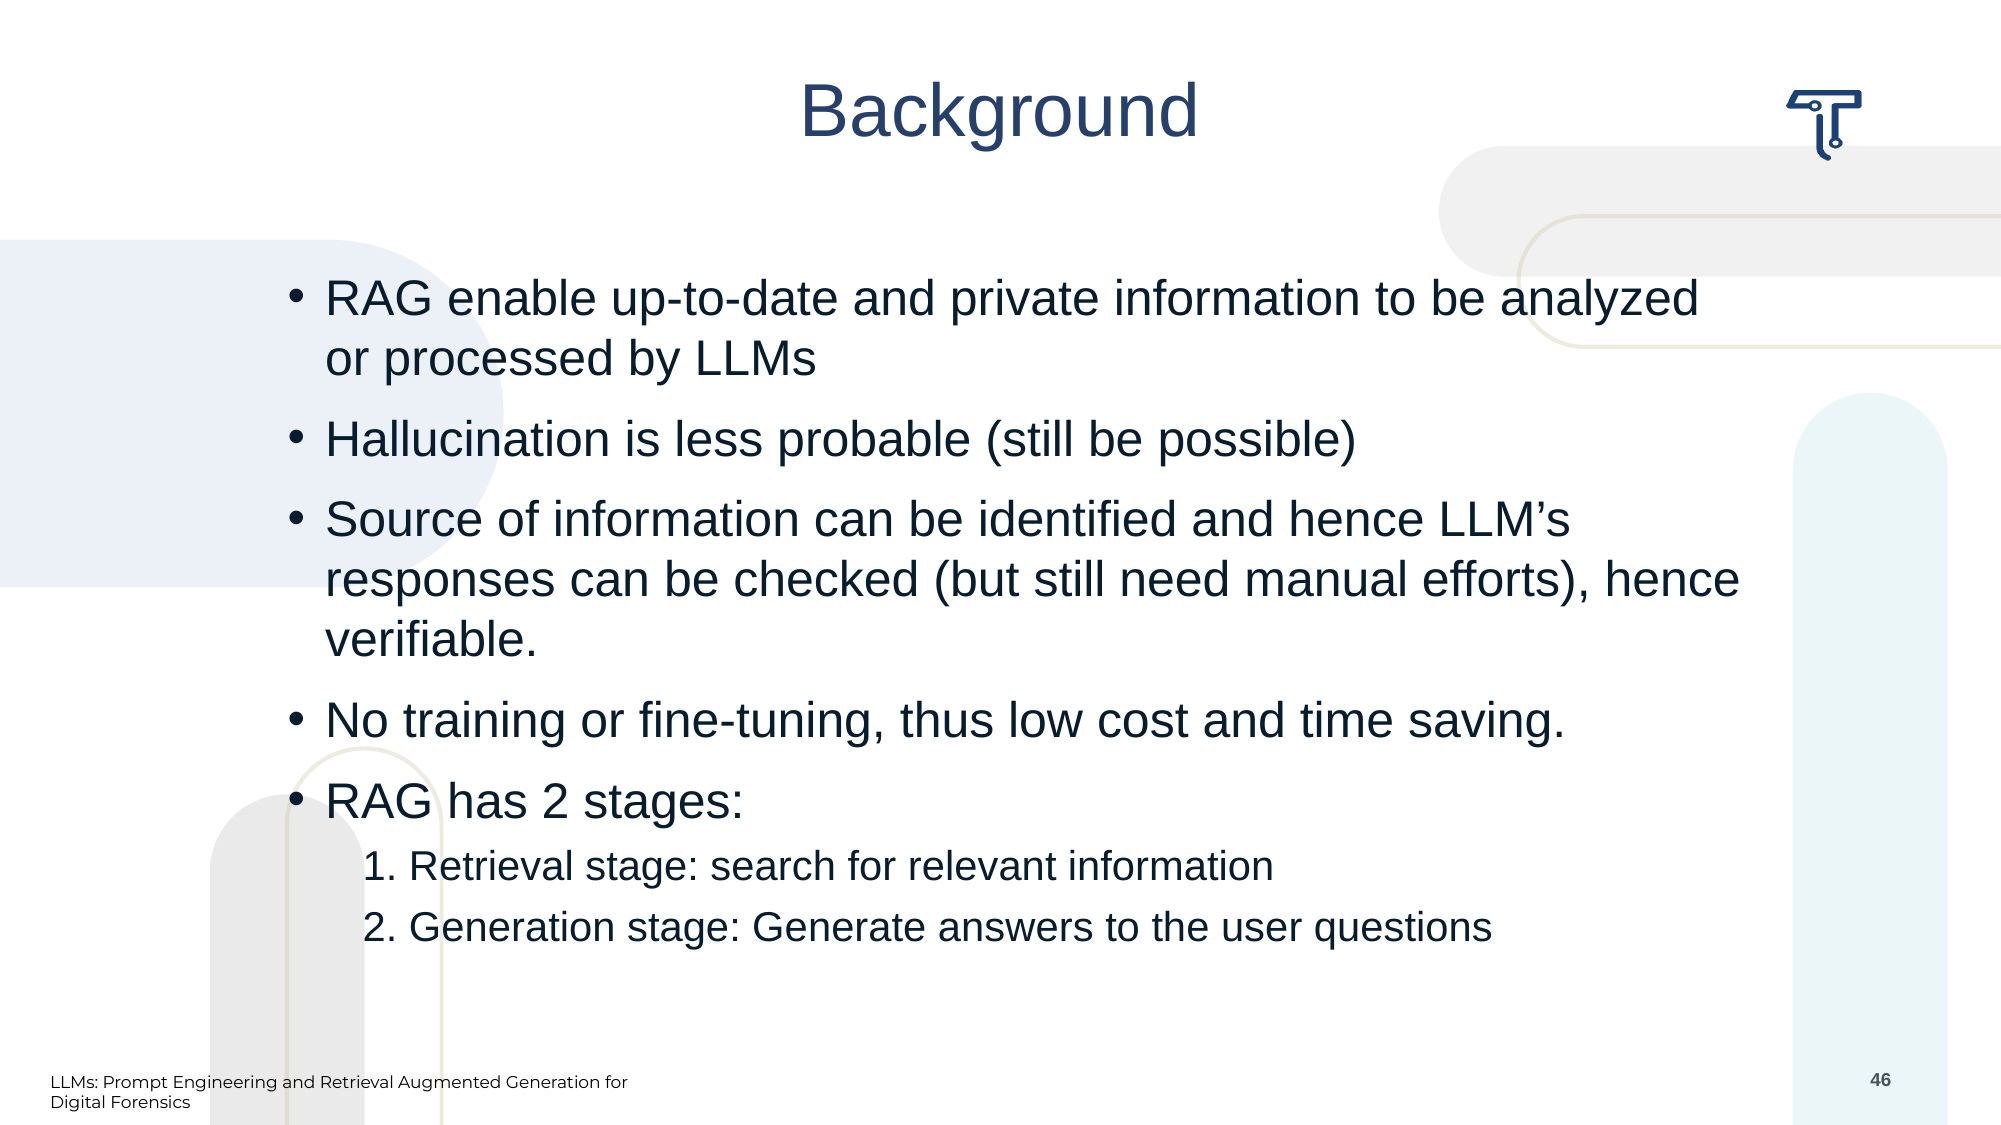

Background
RAG enable up-to-date and private information to be analyzed or processed by LLMs
Hallucination is less probable (still be possible)
Source of information can be identified and hence LLM’s responses can be checked (but still need manual efforts), hence verifiable.
No training or fine-tuning, thus low cost and time saving.
RAG has 2 stages:
1. Retrieval stage: search for relevant information
2. Generation stage: Generate answers to the user questions
LLMs: Prompt Engineering and Retrieval Augmented Generation for Digital Forensics